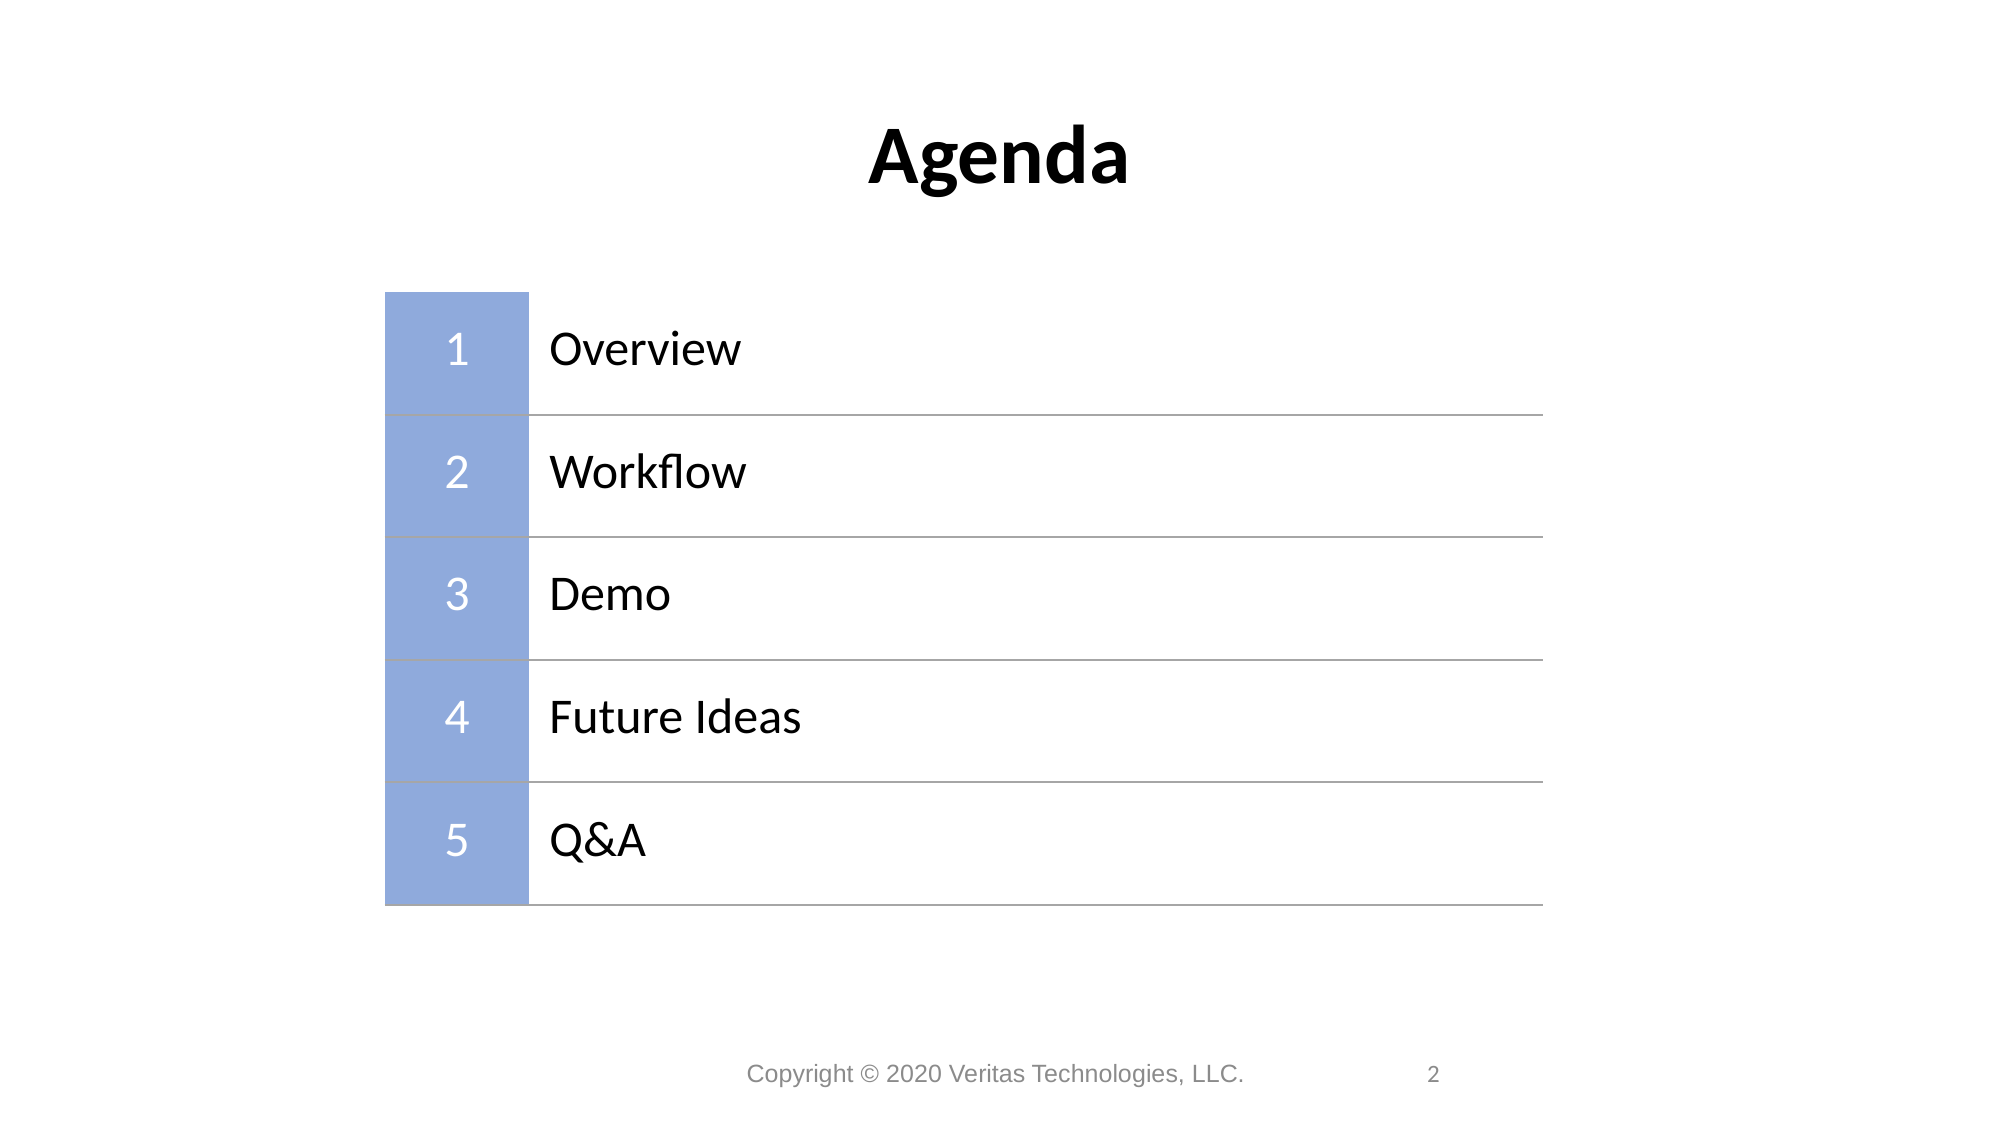

# Agenda
| 1 | Overview |
| --- | --- |
| 2 | Workflow |
| 3 | Demo |
| 4 | Future Ideas |
| 5 | Q&A |
Copyright © 2020 Veritas Technologies, LLC.
2